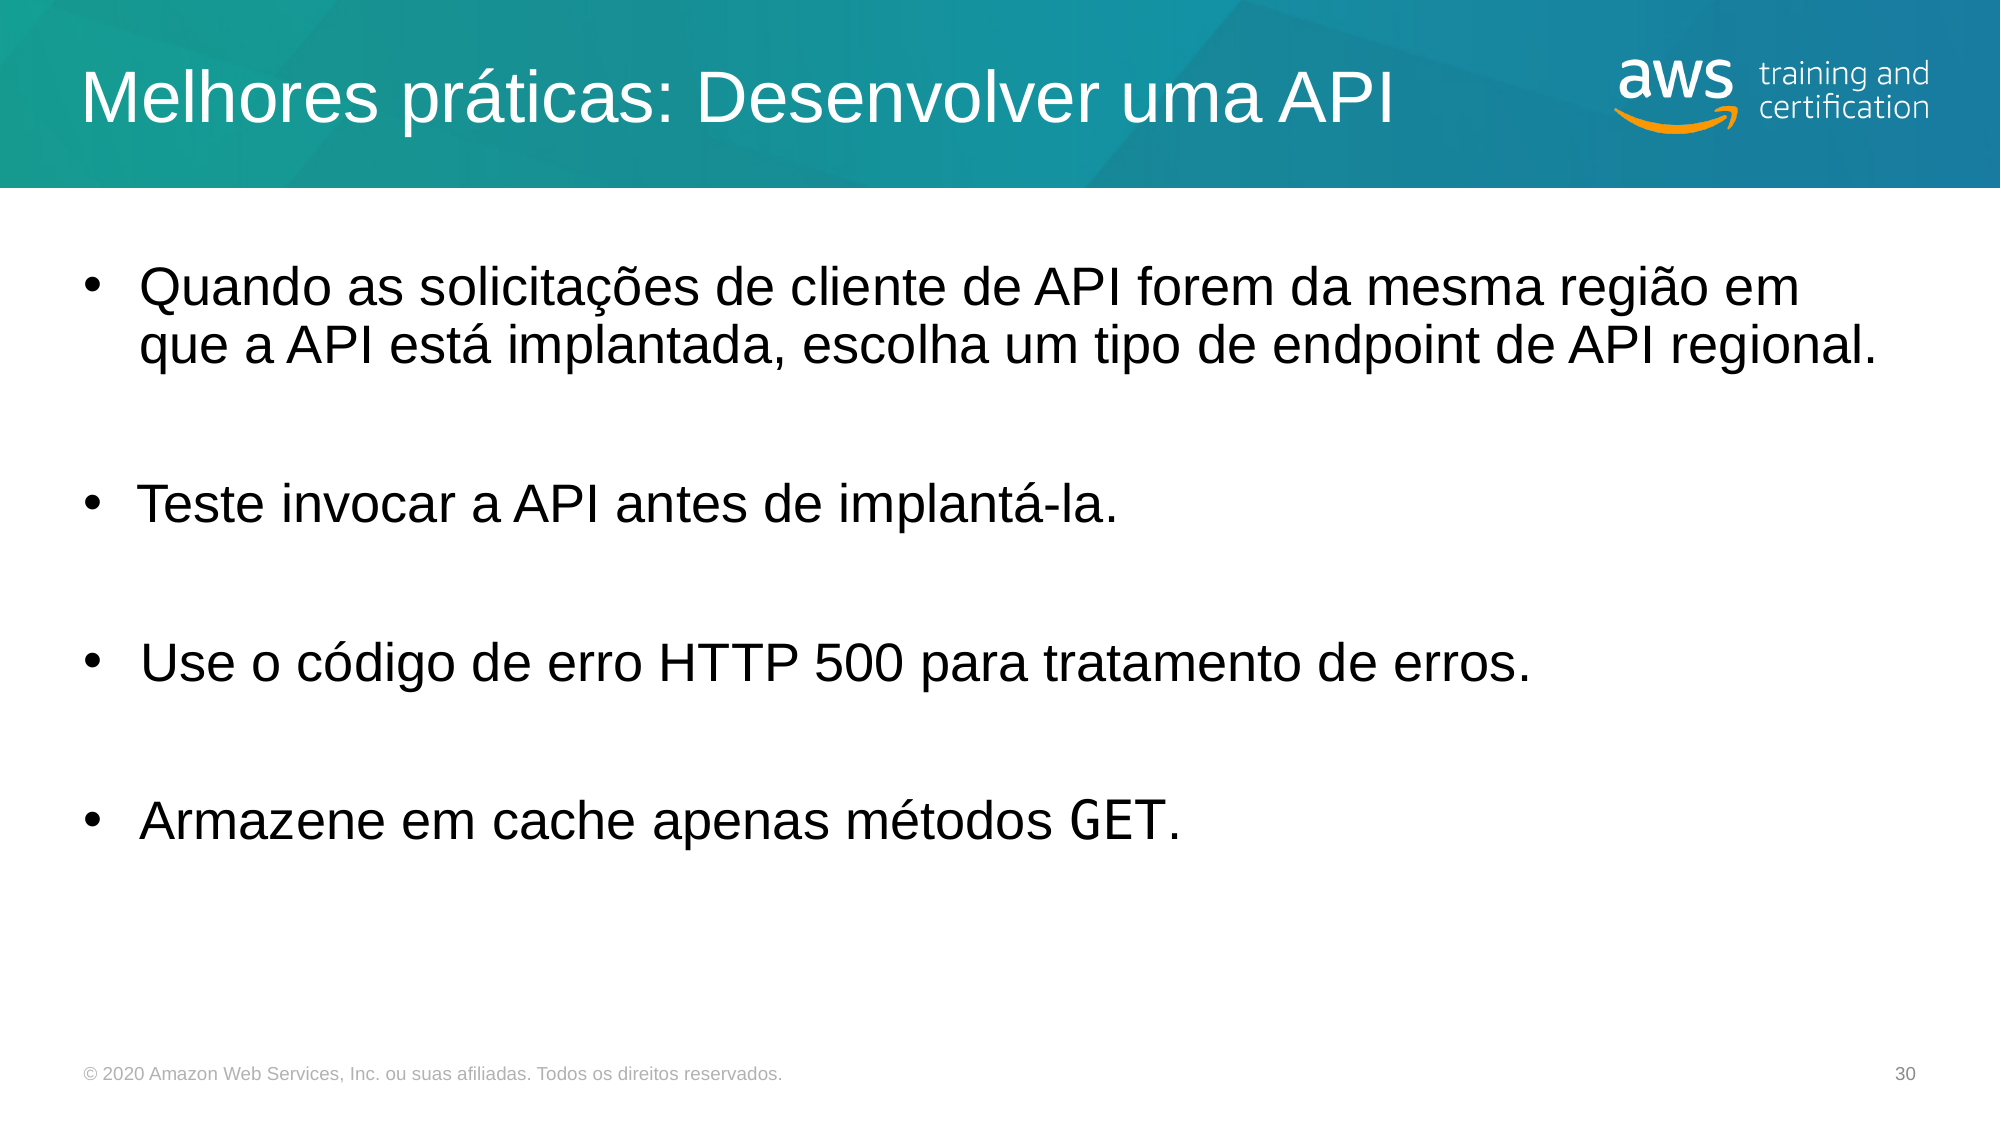

# Melhores práticas: Desenvolver uma API
Quando as solicitações de cliente de API forem da mesma região em que a API está implantada, escolha um tipo de endpoint de API regional.

 Teste invocar a API antes de implantá-la.

Use o código de erro HTTP 500 para tratamento de erros.

Armazene em cache apenas métodos GET.
© 2020 Amazon Web Services, Inc. ou suas afiliadas. Todos os direitos reservados.
30